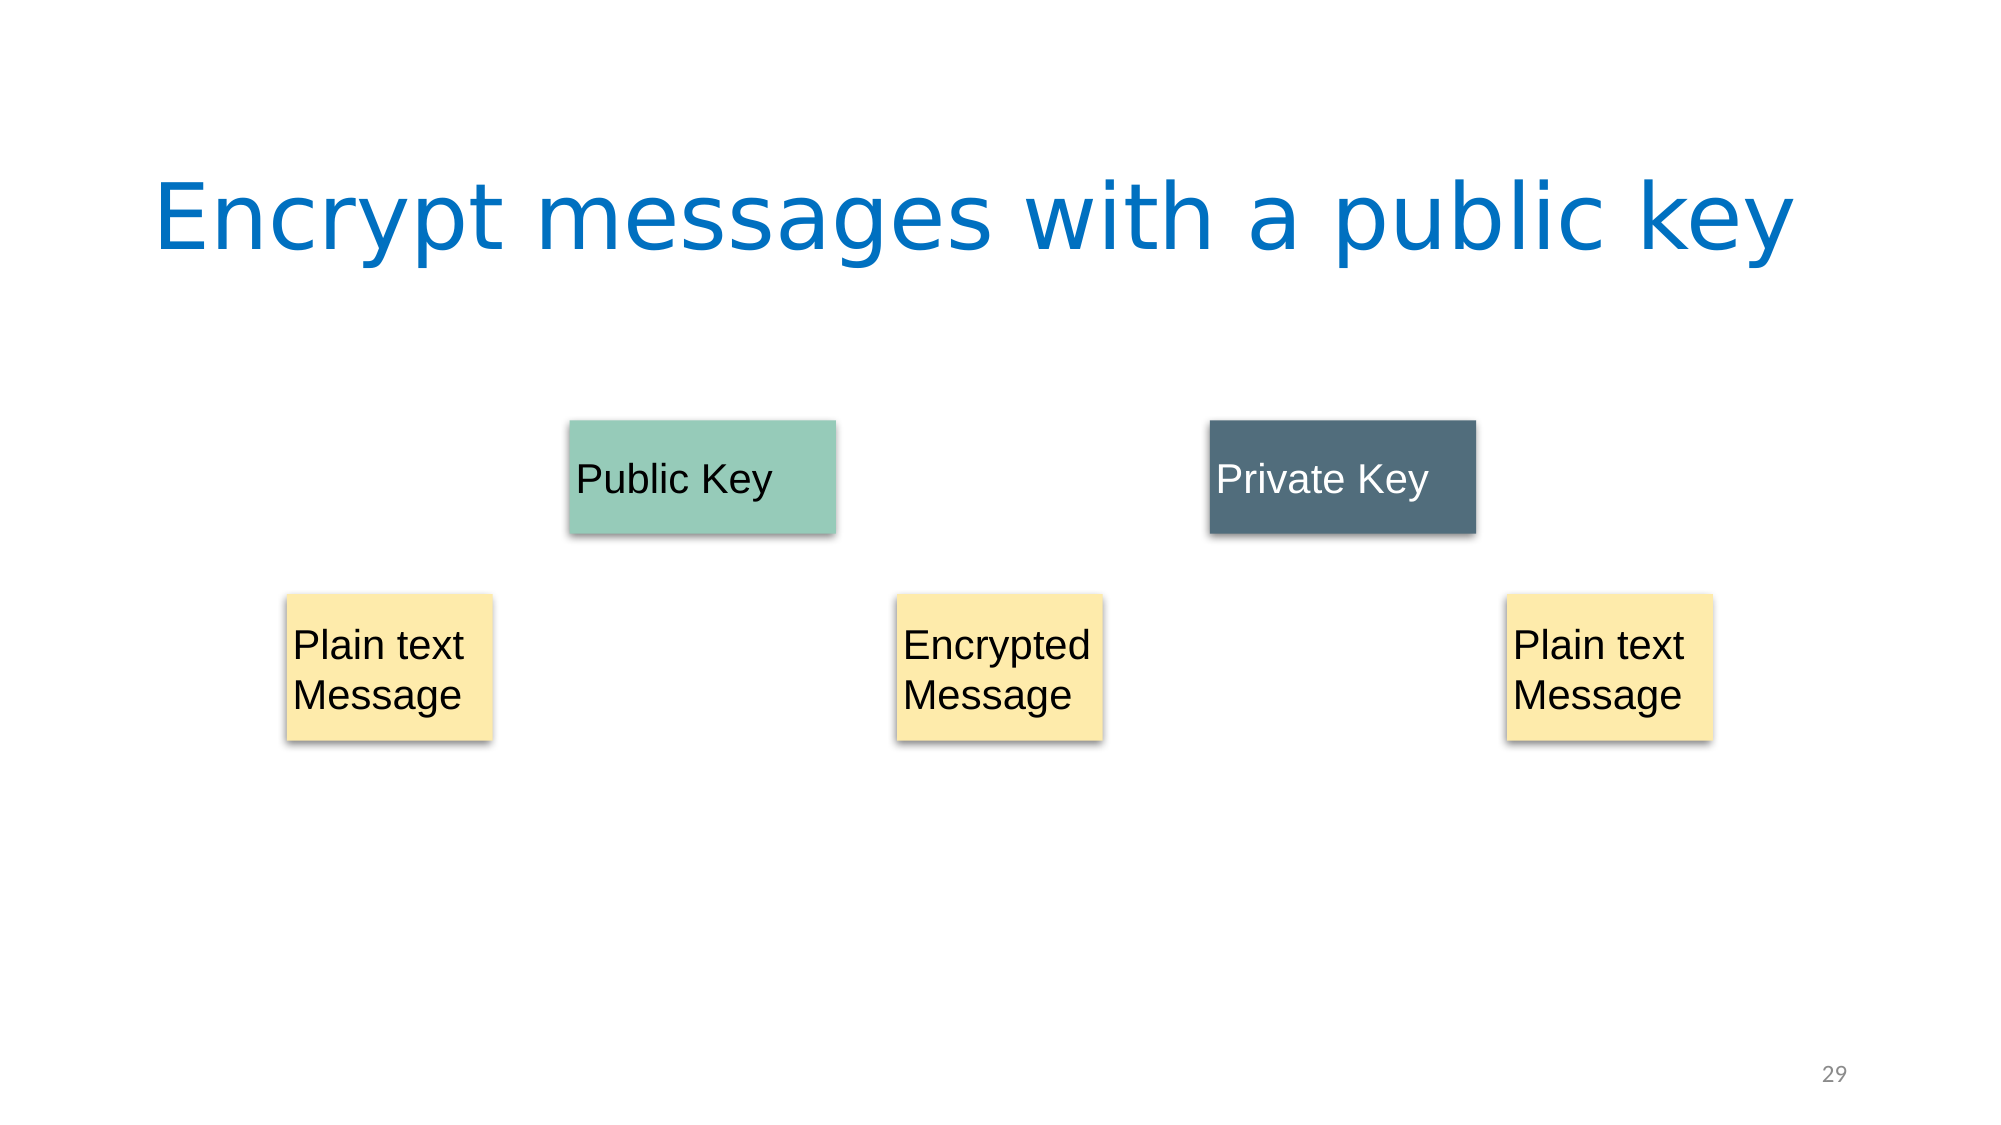

# Encrypt messages with a public key
Public Key
Private Key
Plain text Message
Encrypted Message
Plain text Message
29